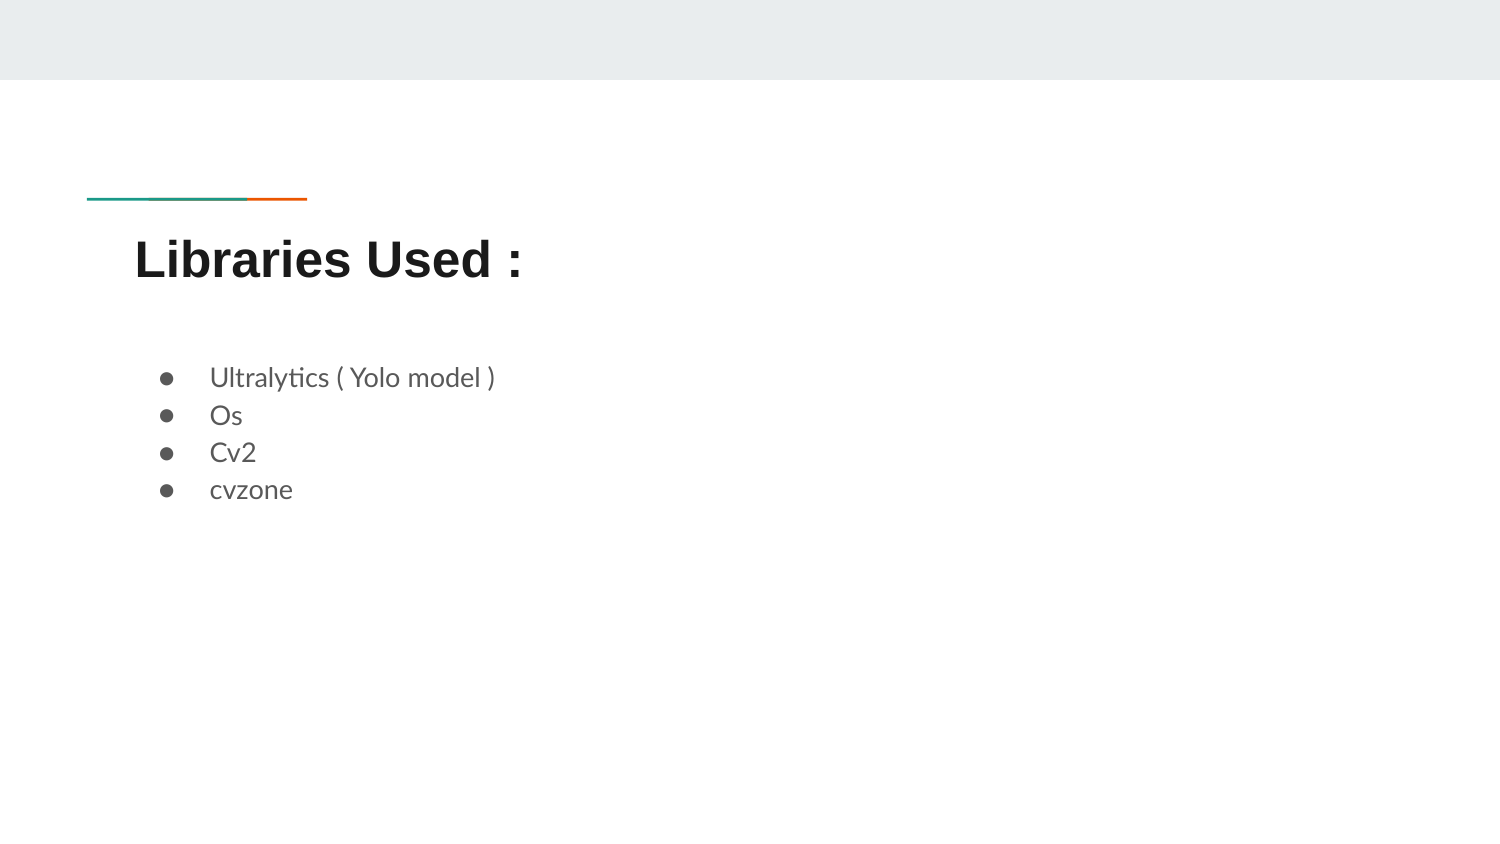

# Libraries Used :
Ultralytics ( Yolo model )
Os
Cv2
cvzone